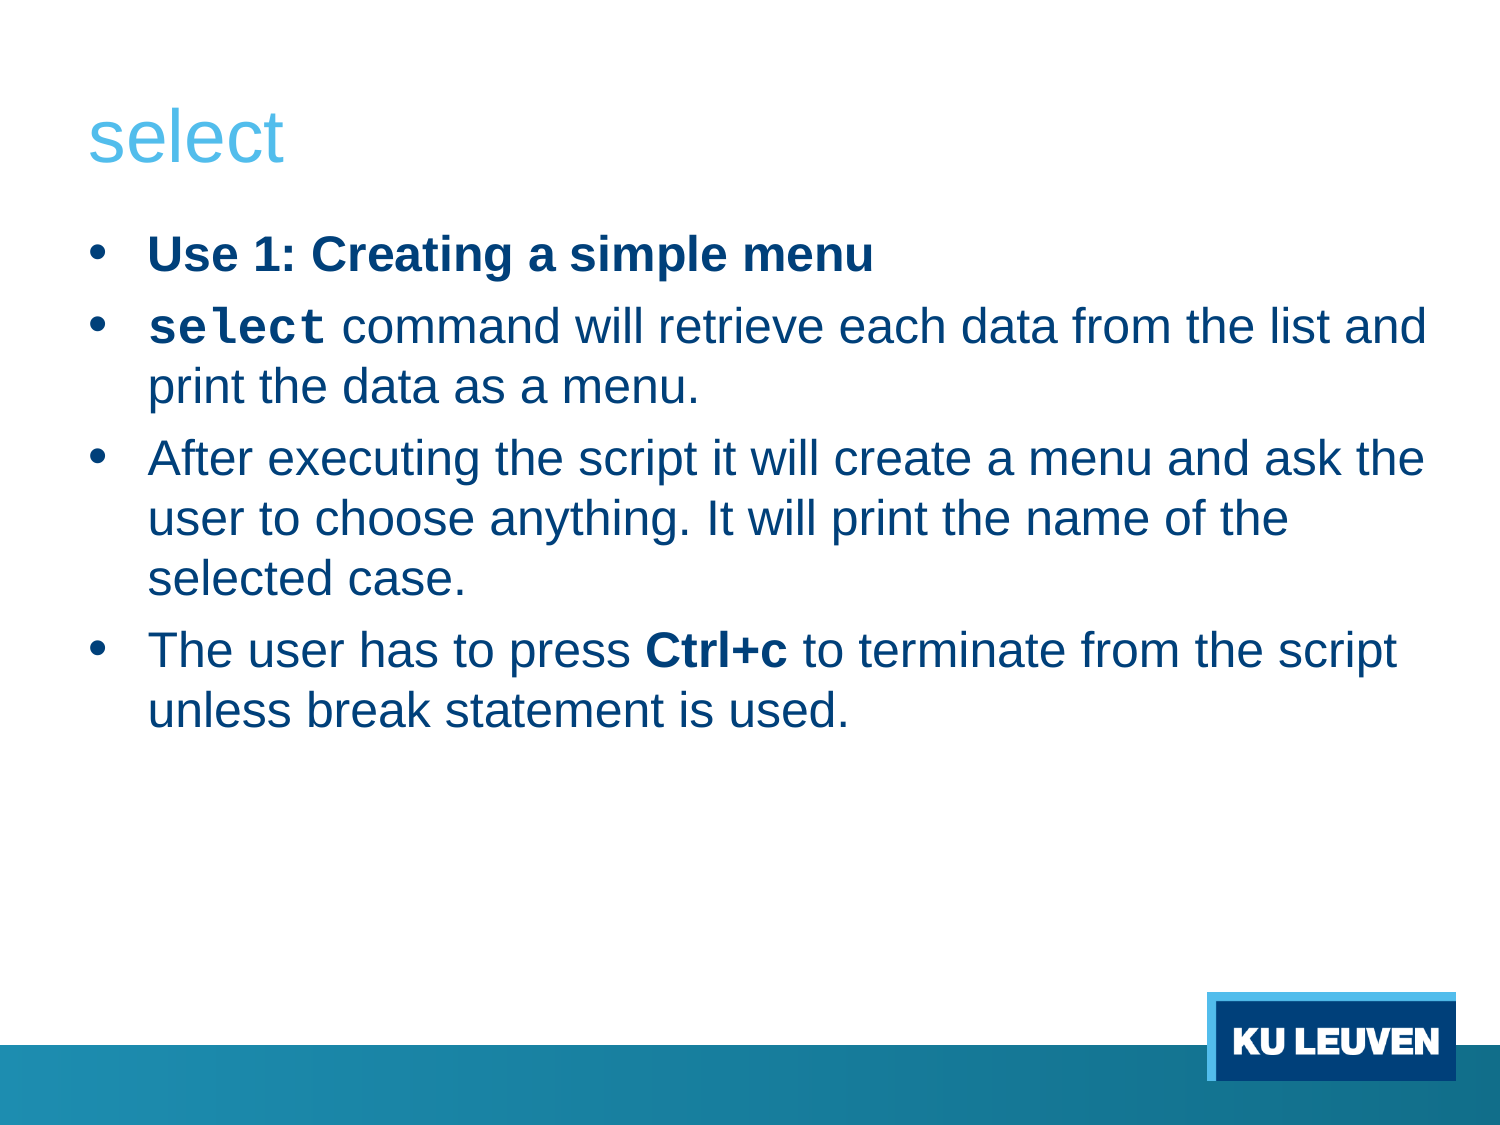

# select
Use 1: Creating a simple menu
select command will retrieve each data from the list and print the data as a menu.
After executing the script it will create a menu and ask the user to choose anything. It will print the name of the selected case.
The user has to press Ctrl+c to terminate from the script unless break statement is used.